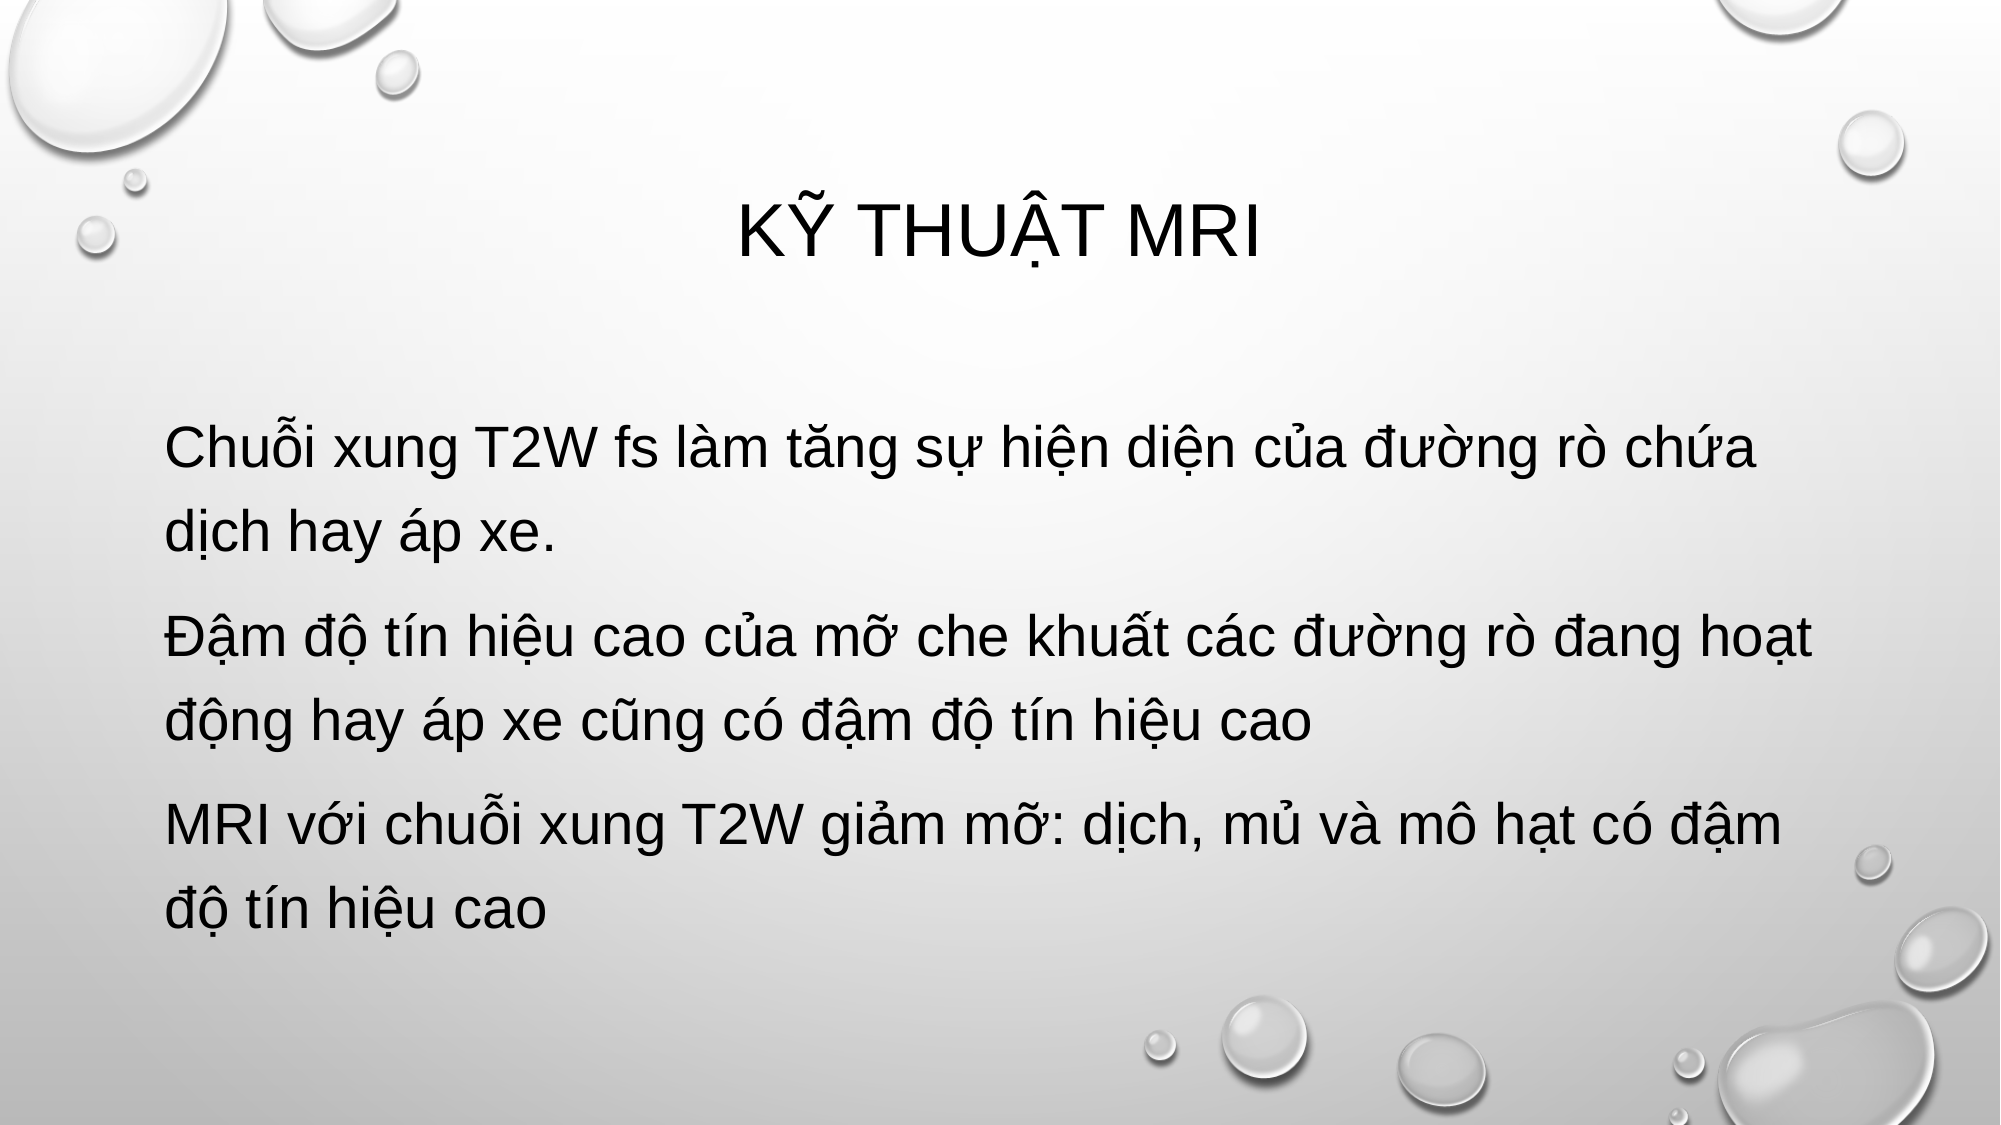

# KỸ THUẬT mri
Chuỗi xung T2W fs làm tăng sự hiện diện của đường rò chứa dịch hay áp xe.
Đậm độ tín hiệu cao của mỡ che khuất các đường rò đang hoạt động hay áp xe cũng có đậm độ tín hiệu cao
MRI với chuỗi xung T2W giảm mỡ: dịch, mủ và mô hạt có đậm độ tín hiệu cao